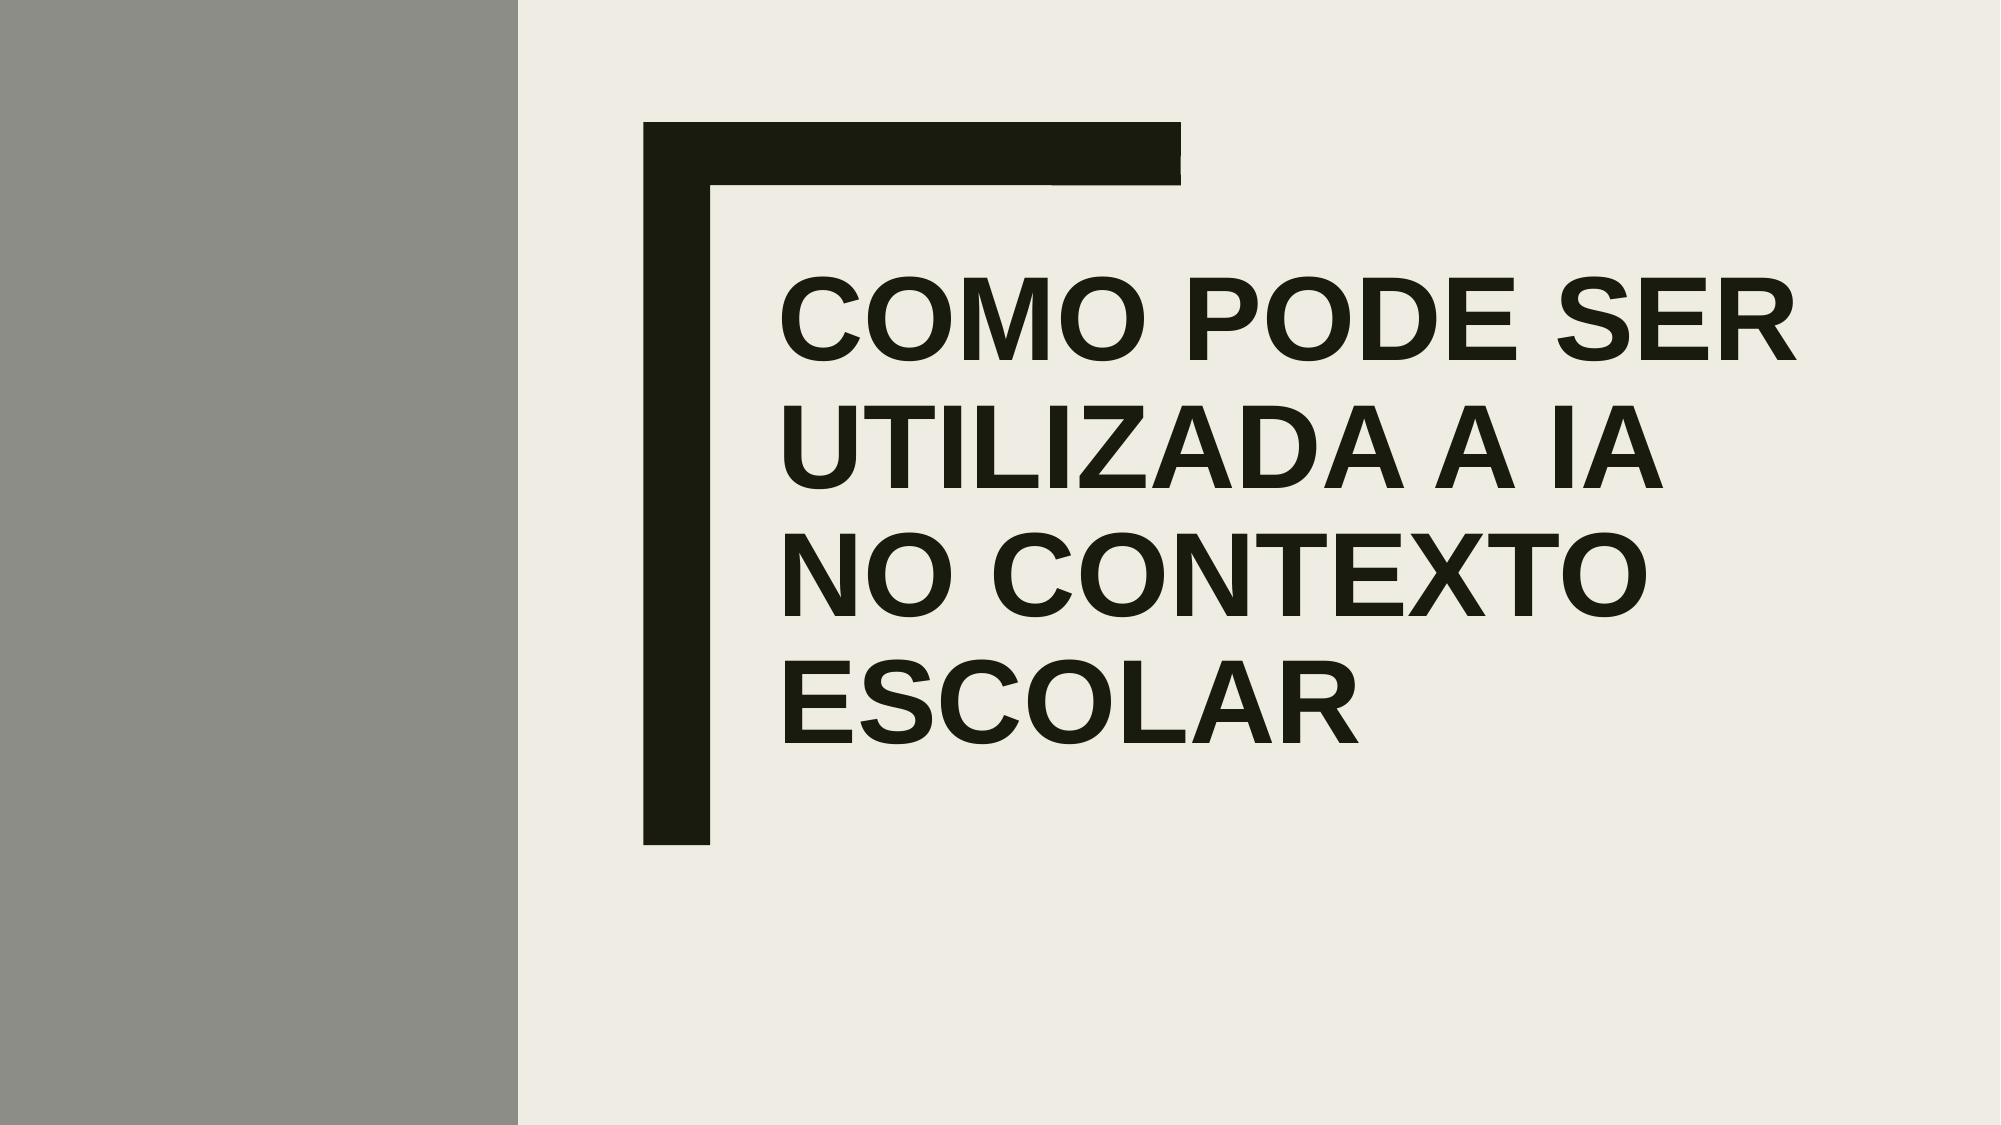

# Como pode ser utilizada a IA no contexto escolar